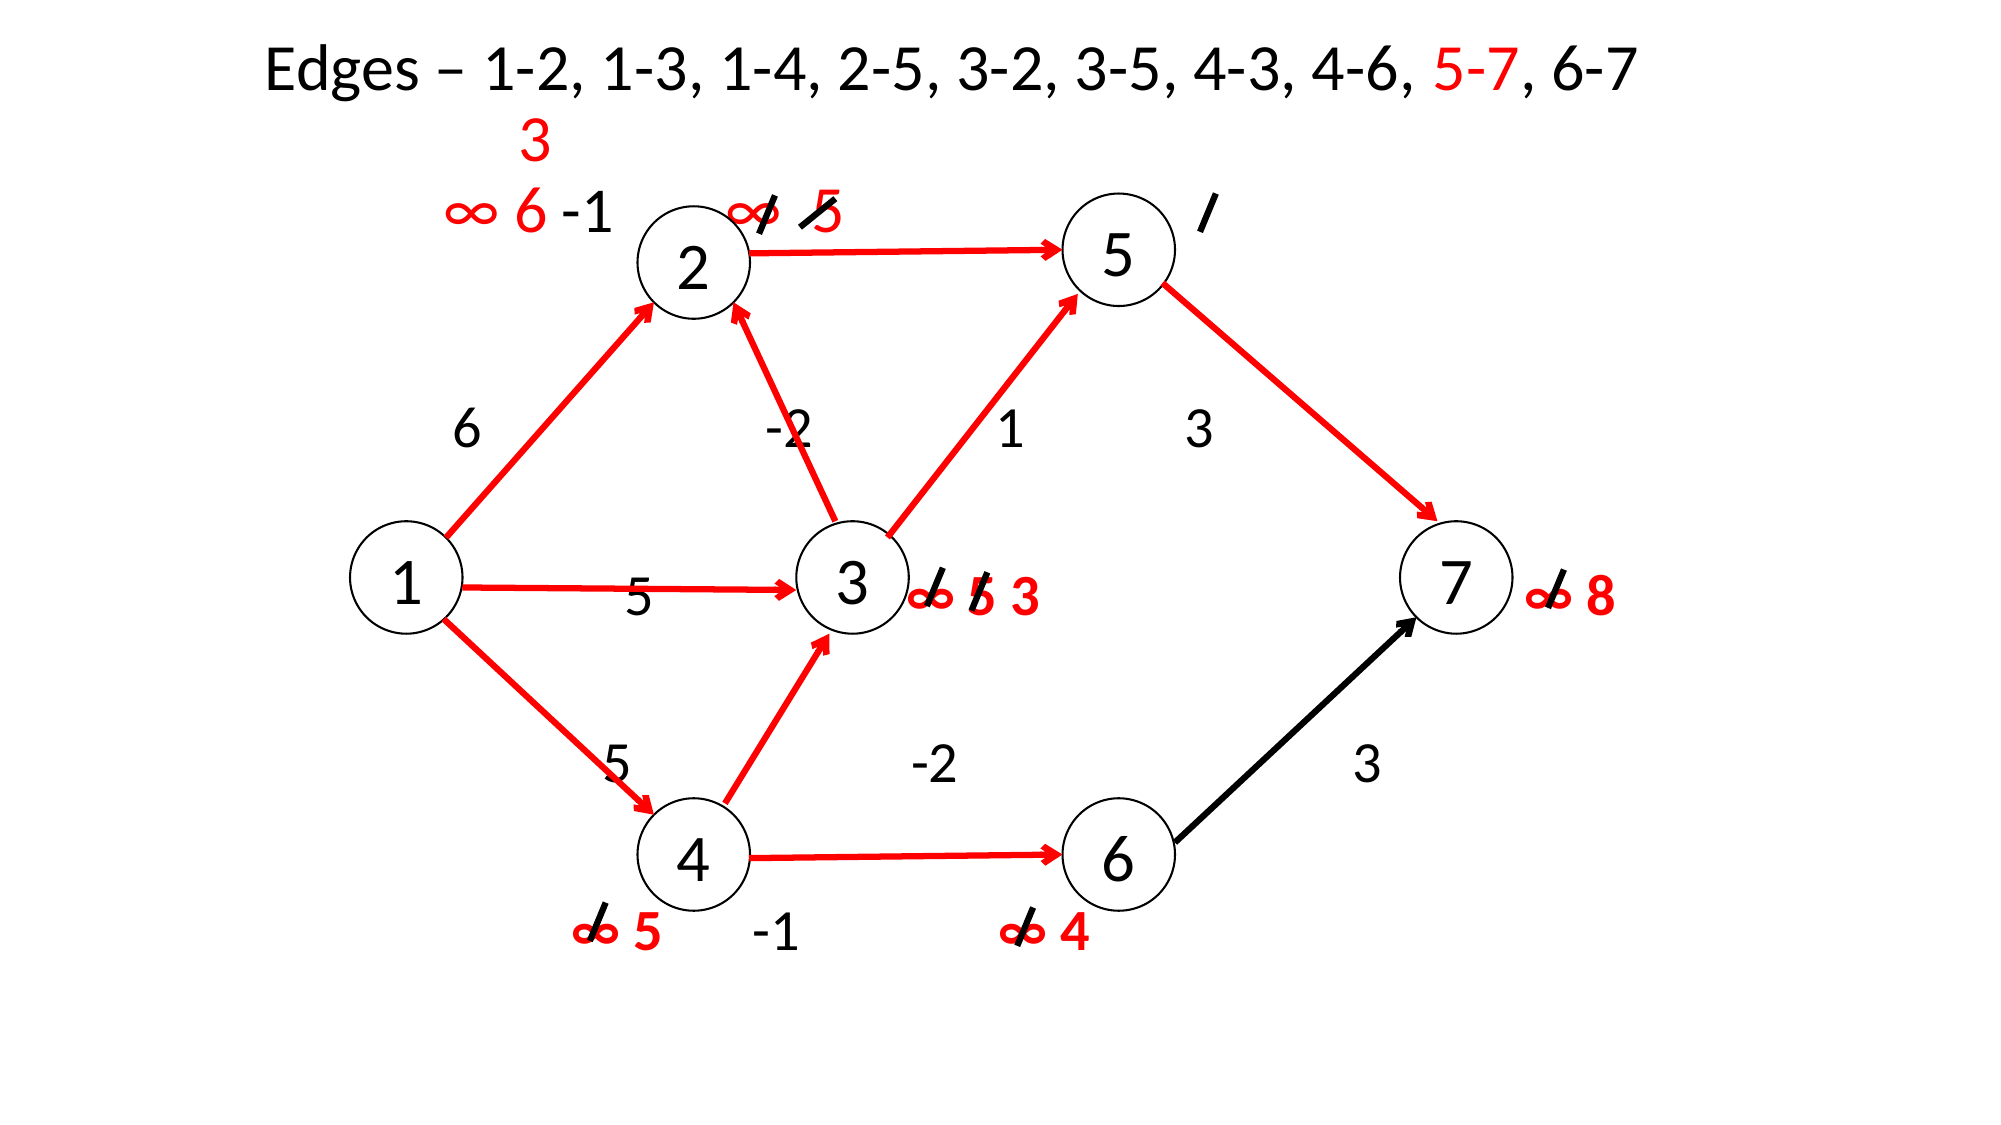

# Edges – 1-2, 1-3, 1-4, 2-5, 3-2, 3-5, 4-3, 4-6, 5-7, 6-7 3 ∞ 6	-1		 ∞  5
5
2

		6		 -2	       1	          3

		             5                   ∞ 5 3	 		             ∞ 8

			5	            -2			3

		         ∞ 5	-1               ∞ 4
1
3
7
4
6